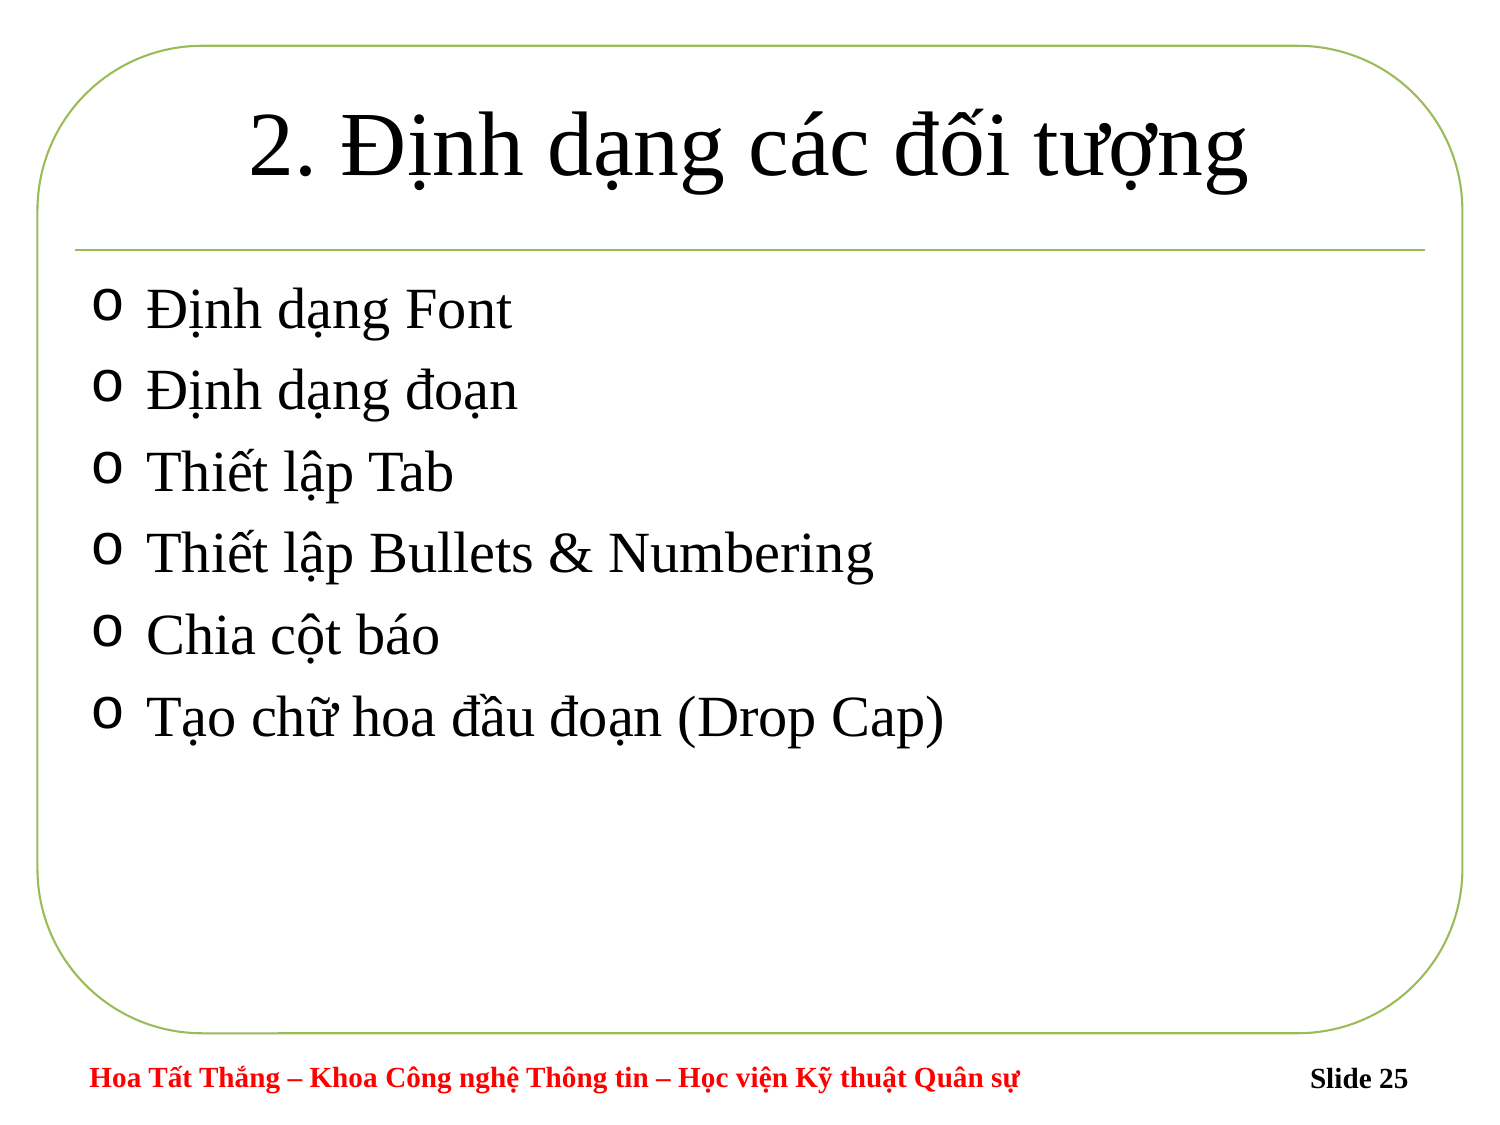

# 2. Định dạng các đối tượng
Định dạng Font
Định dạng đoạn
Thiết lập Tab
Thiết lập Bullets & Numbering
Chia cột báo
Tạo chữ hoa đầu đoạn (Drop Cap)